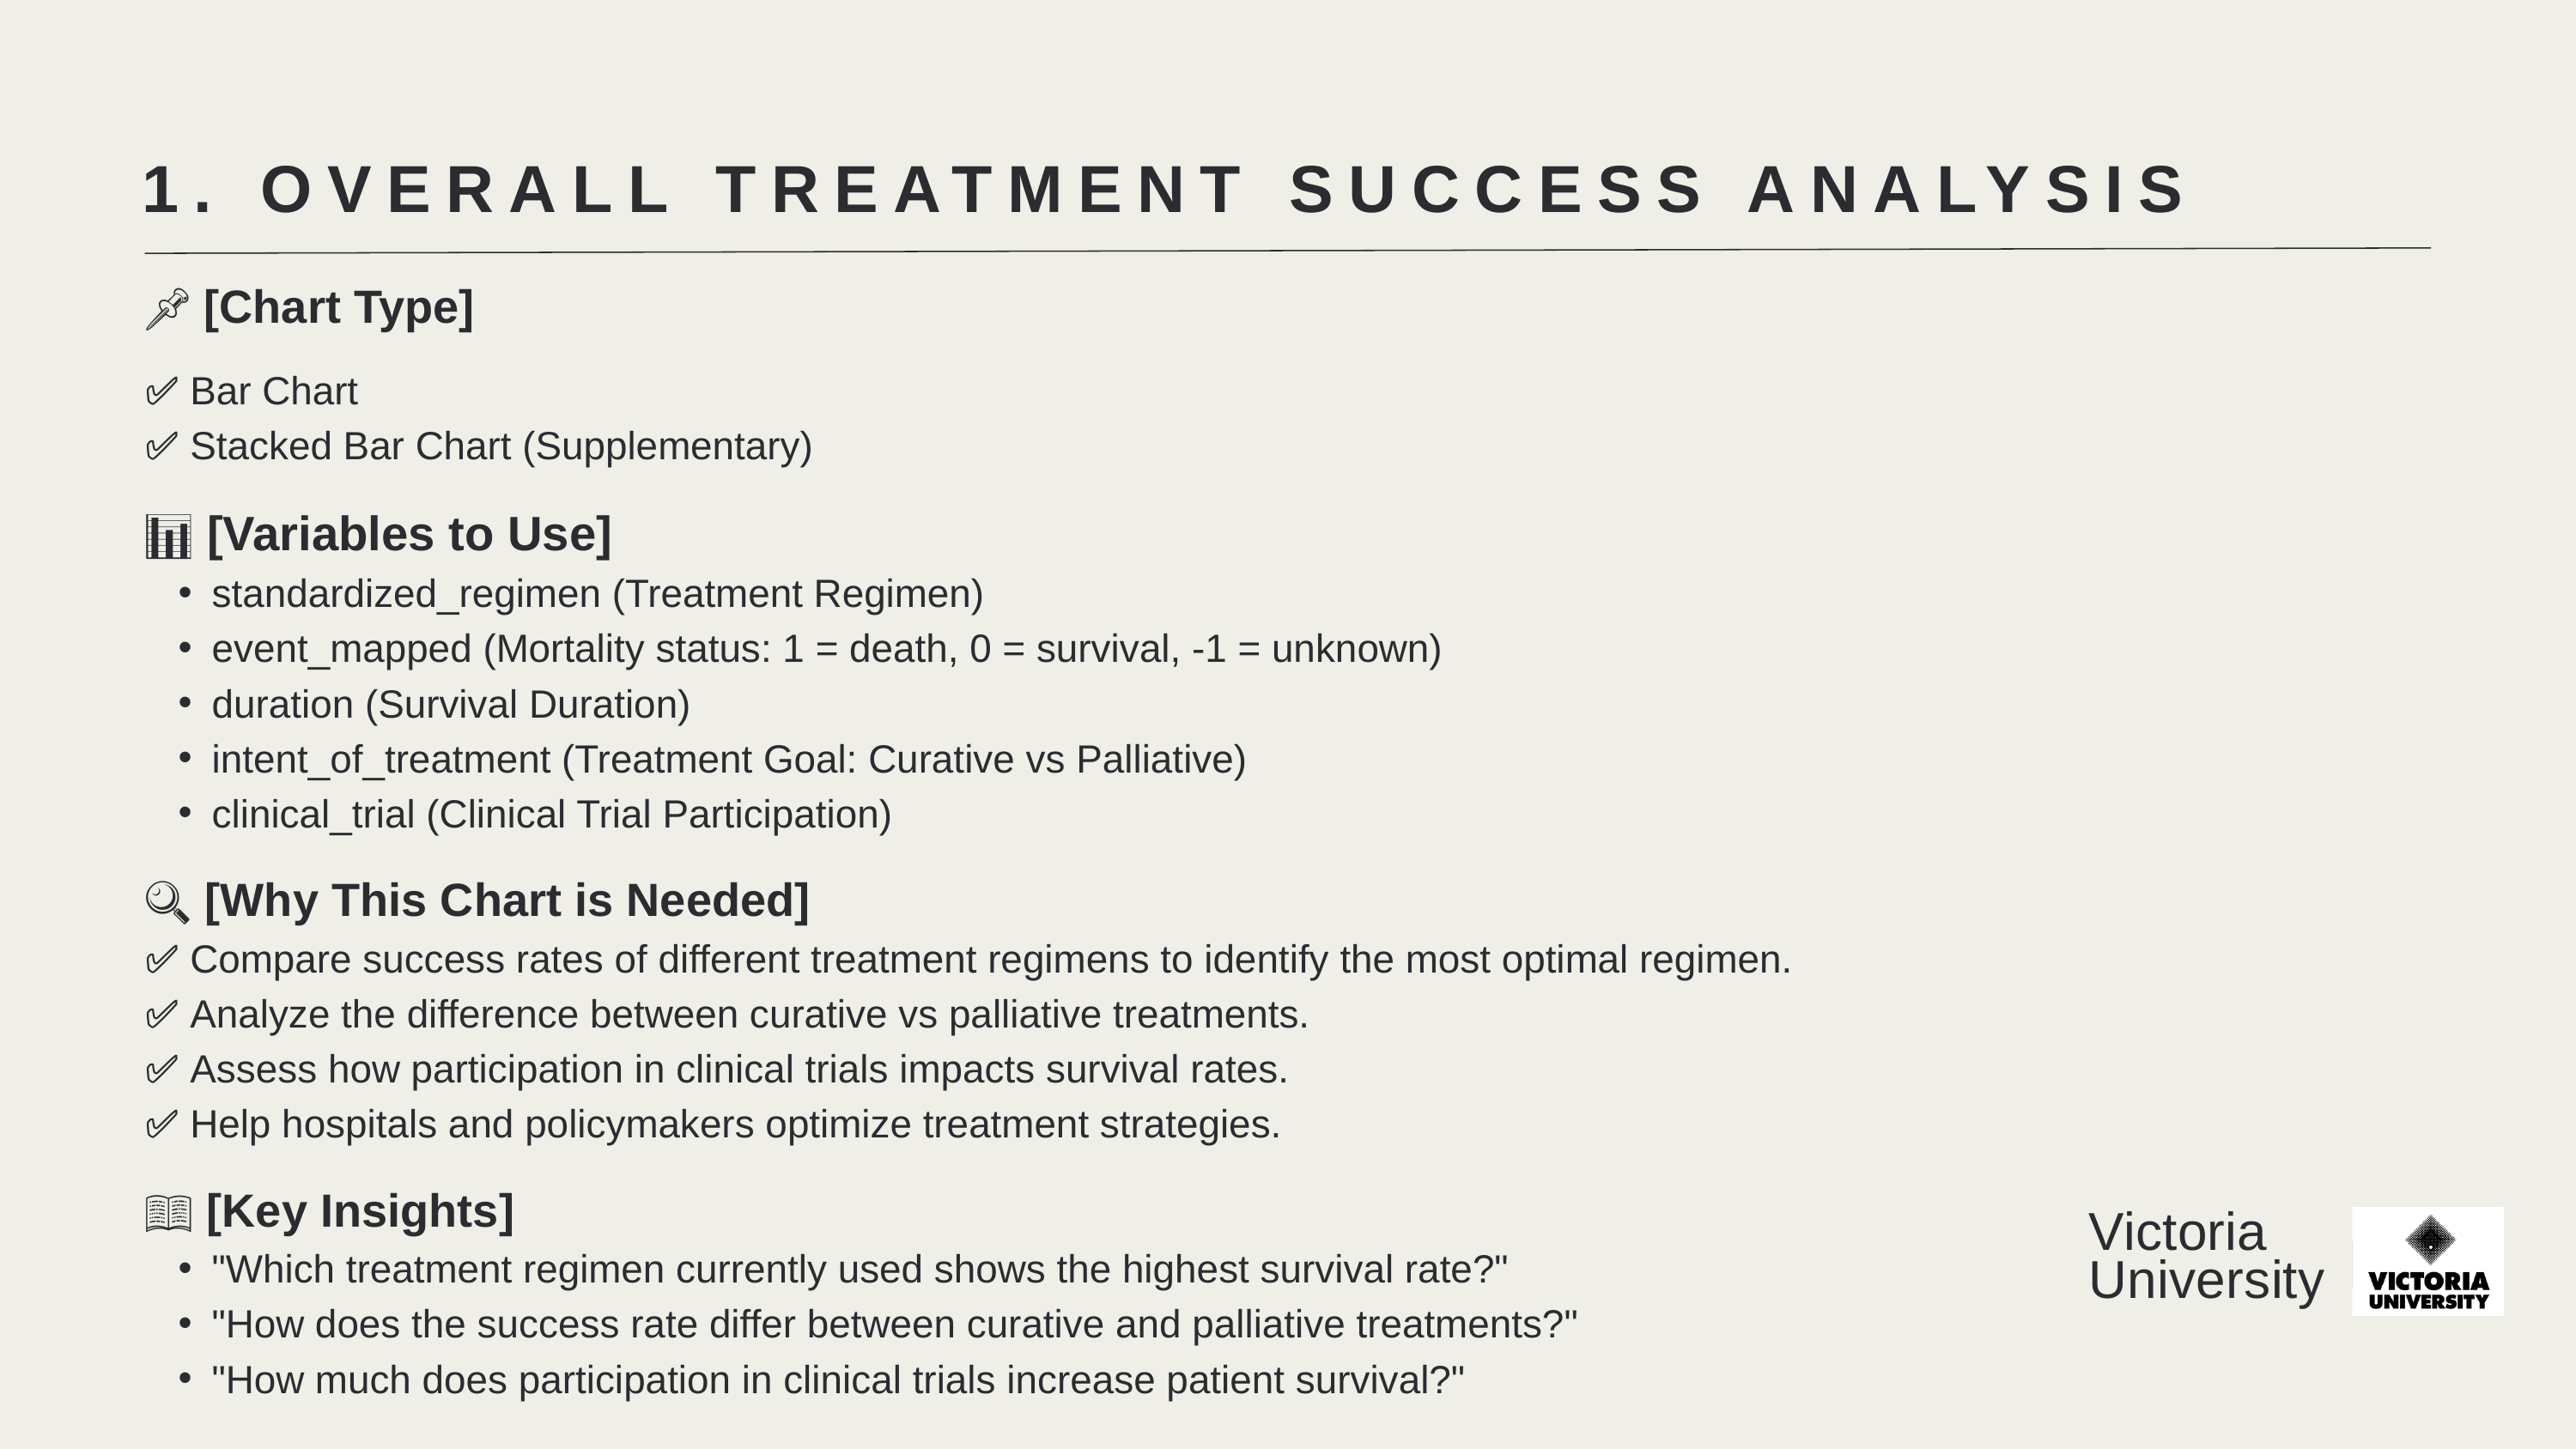

1. OVERALL TREATMENT SUCCESS ANALYSIS

📌 [Chart Type]

✅ Bar Chart
✅ Stacked Bar Chart (Supplementary)

📊 [Variables to Use]
standardized_regimen (Treatment Regimen)
event_mapped (Mortality status: 1 = death, 0 = survival, -1 = unknown)
duration (Survival Duration)
intent_of_treatment (Treatment Goal: Curative vs Palliative)
clinical_trial (Clinical Trial Participation)

🔍 [Why This Chart is Needed]
✅ Compare success rates of different treatment regimens to identify the most optimal regimen.
✅ Analyze the difference between curative vs palliative treatments.
✅ Assess how participation in clinical trials impacts survival rates.
✅ Help hospitals and policymakers optimize treatment strategies.

📖 [Key Insights]
"Which treatment regimen currently used shows the highest survival rate?"
"How does the success rate differ between curative and palliative treatments?"
"How much does participation in clinical trials increase patient survival?"

Victoria
University